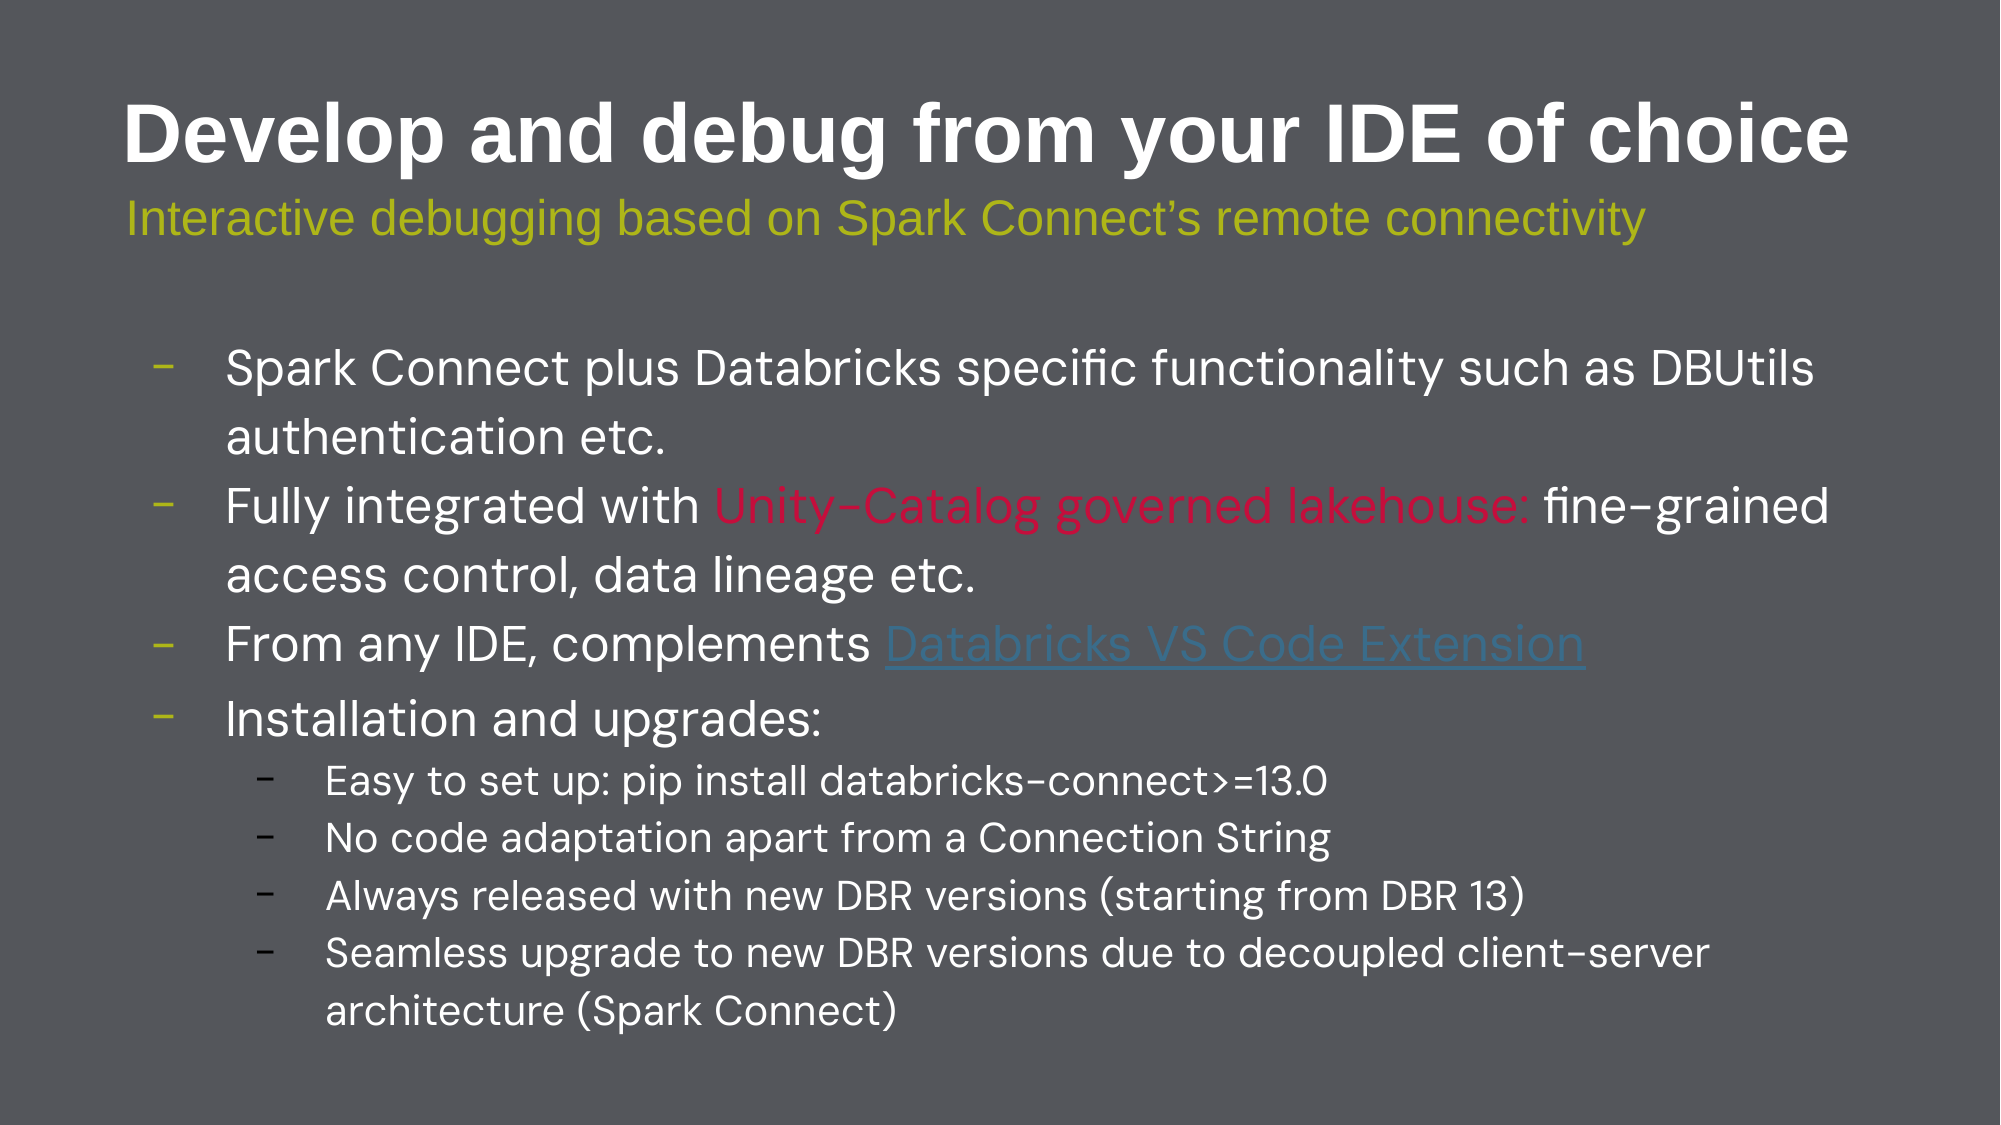

# Develop and debug from your IDE of choice
Interactive debugging based on Spark Connect’s remote connectivity
Spark Connect plus Databricks specific functionality such as DBUtils authentication etc.
Fully integrated with Unity-Catalog governed lakehouse: fine-grained access control, data lineage etc.
From any IDE, complements Databricks VS Code Extension
Installation and upgrades:
Easy to set up: pip install databricks-connect>=13.0
No code adaptation apart from a Connection String
Always released with new DBR versions (starting from DBR 13)
Seamless upgrade to new DBR versions due to decoupled client-server architecture (Spark Connect)